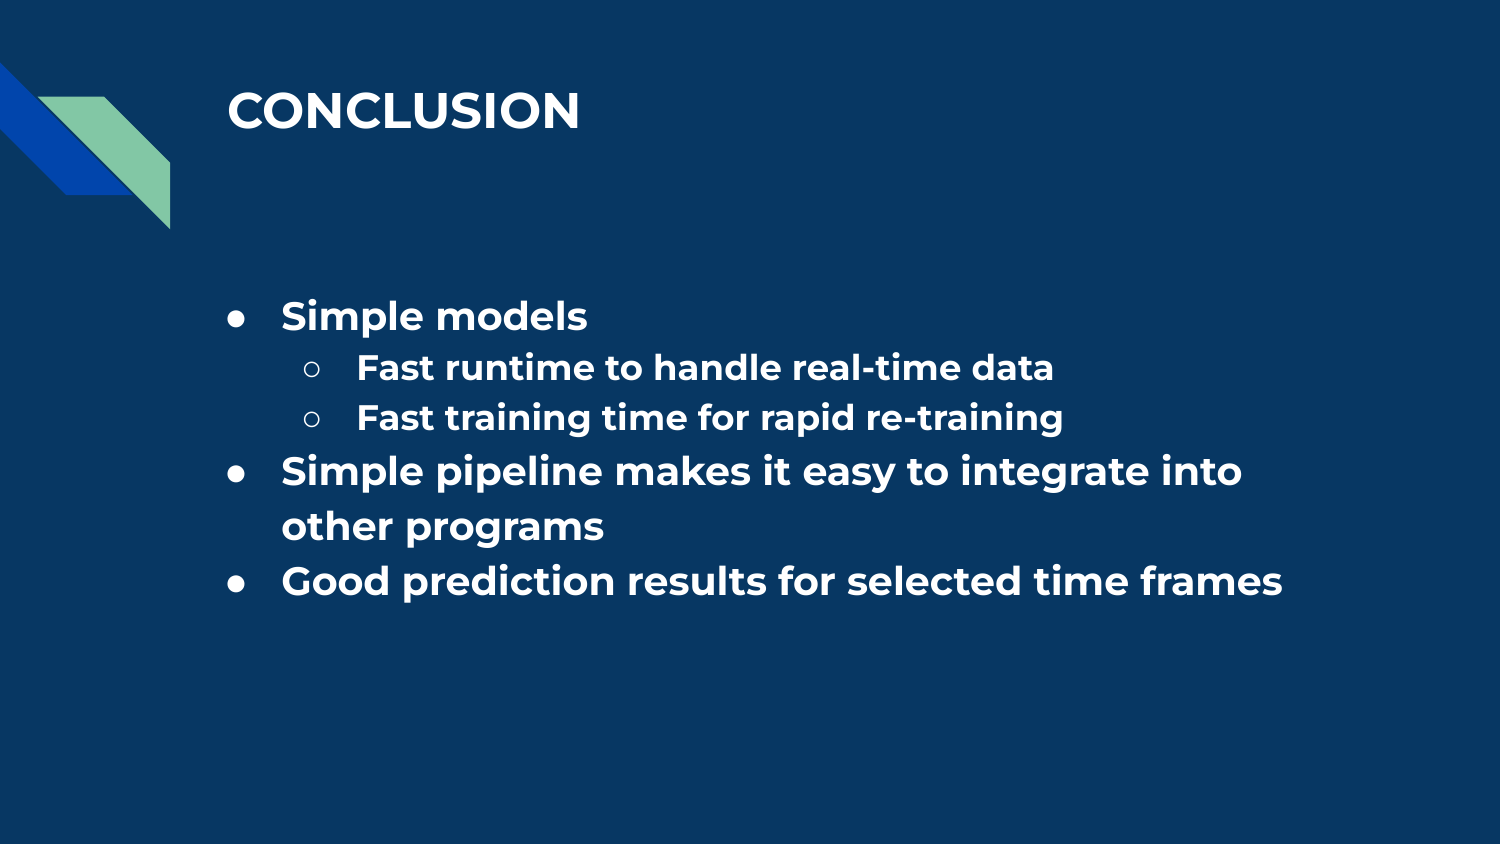

# CONCLUSION
Simple models
Fast runtime to handle real-time data
Fast training time for rapid re-training
Simple pipeline makes it easy to integrate into other programs
Good prediction results for selected time frames